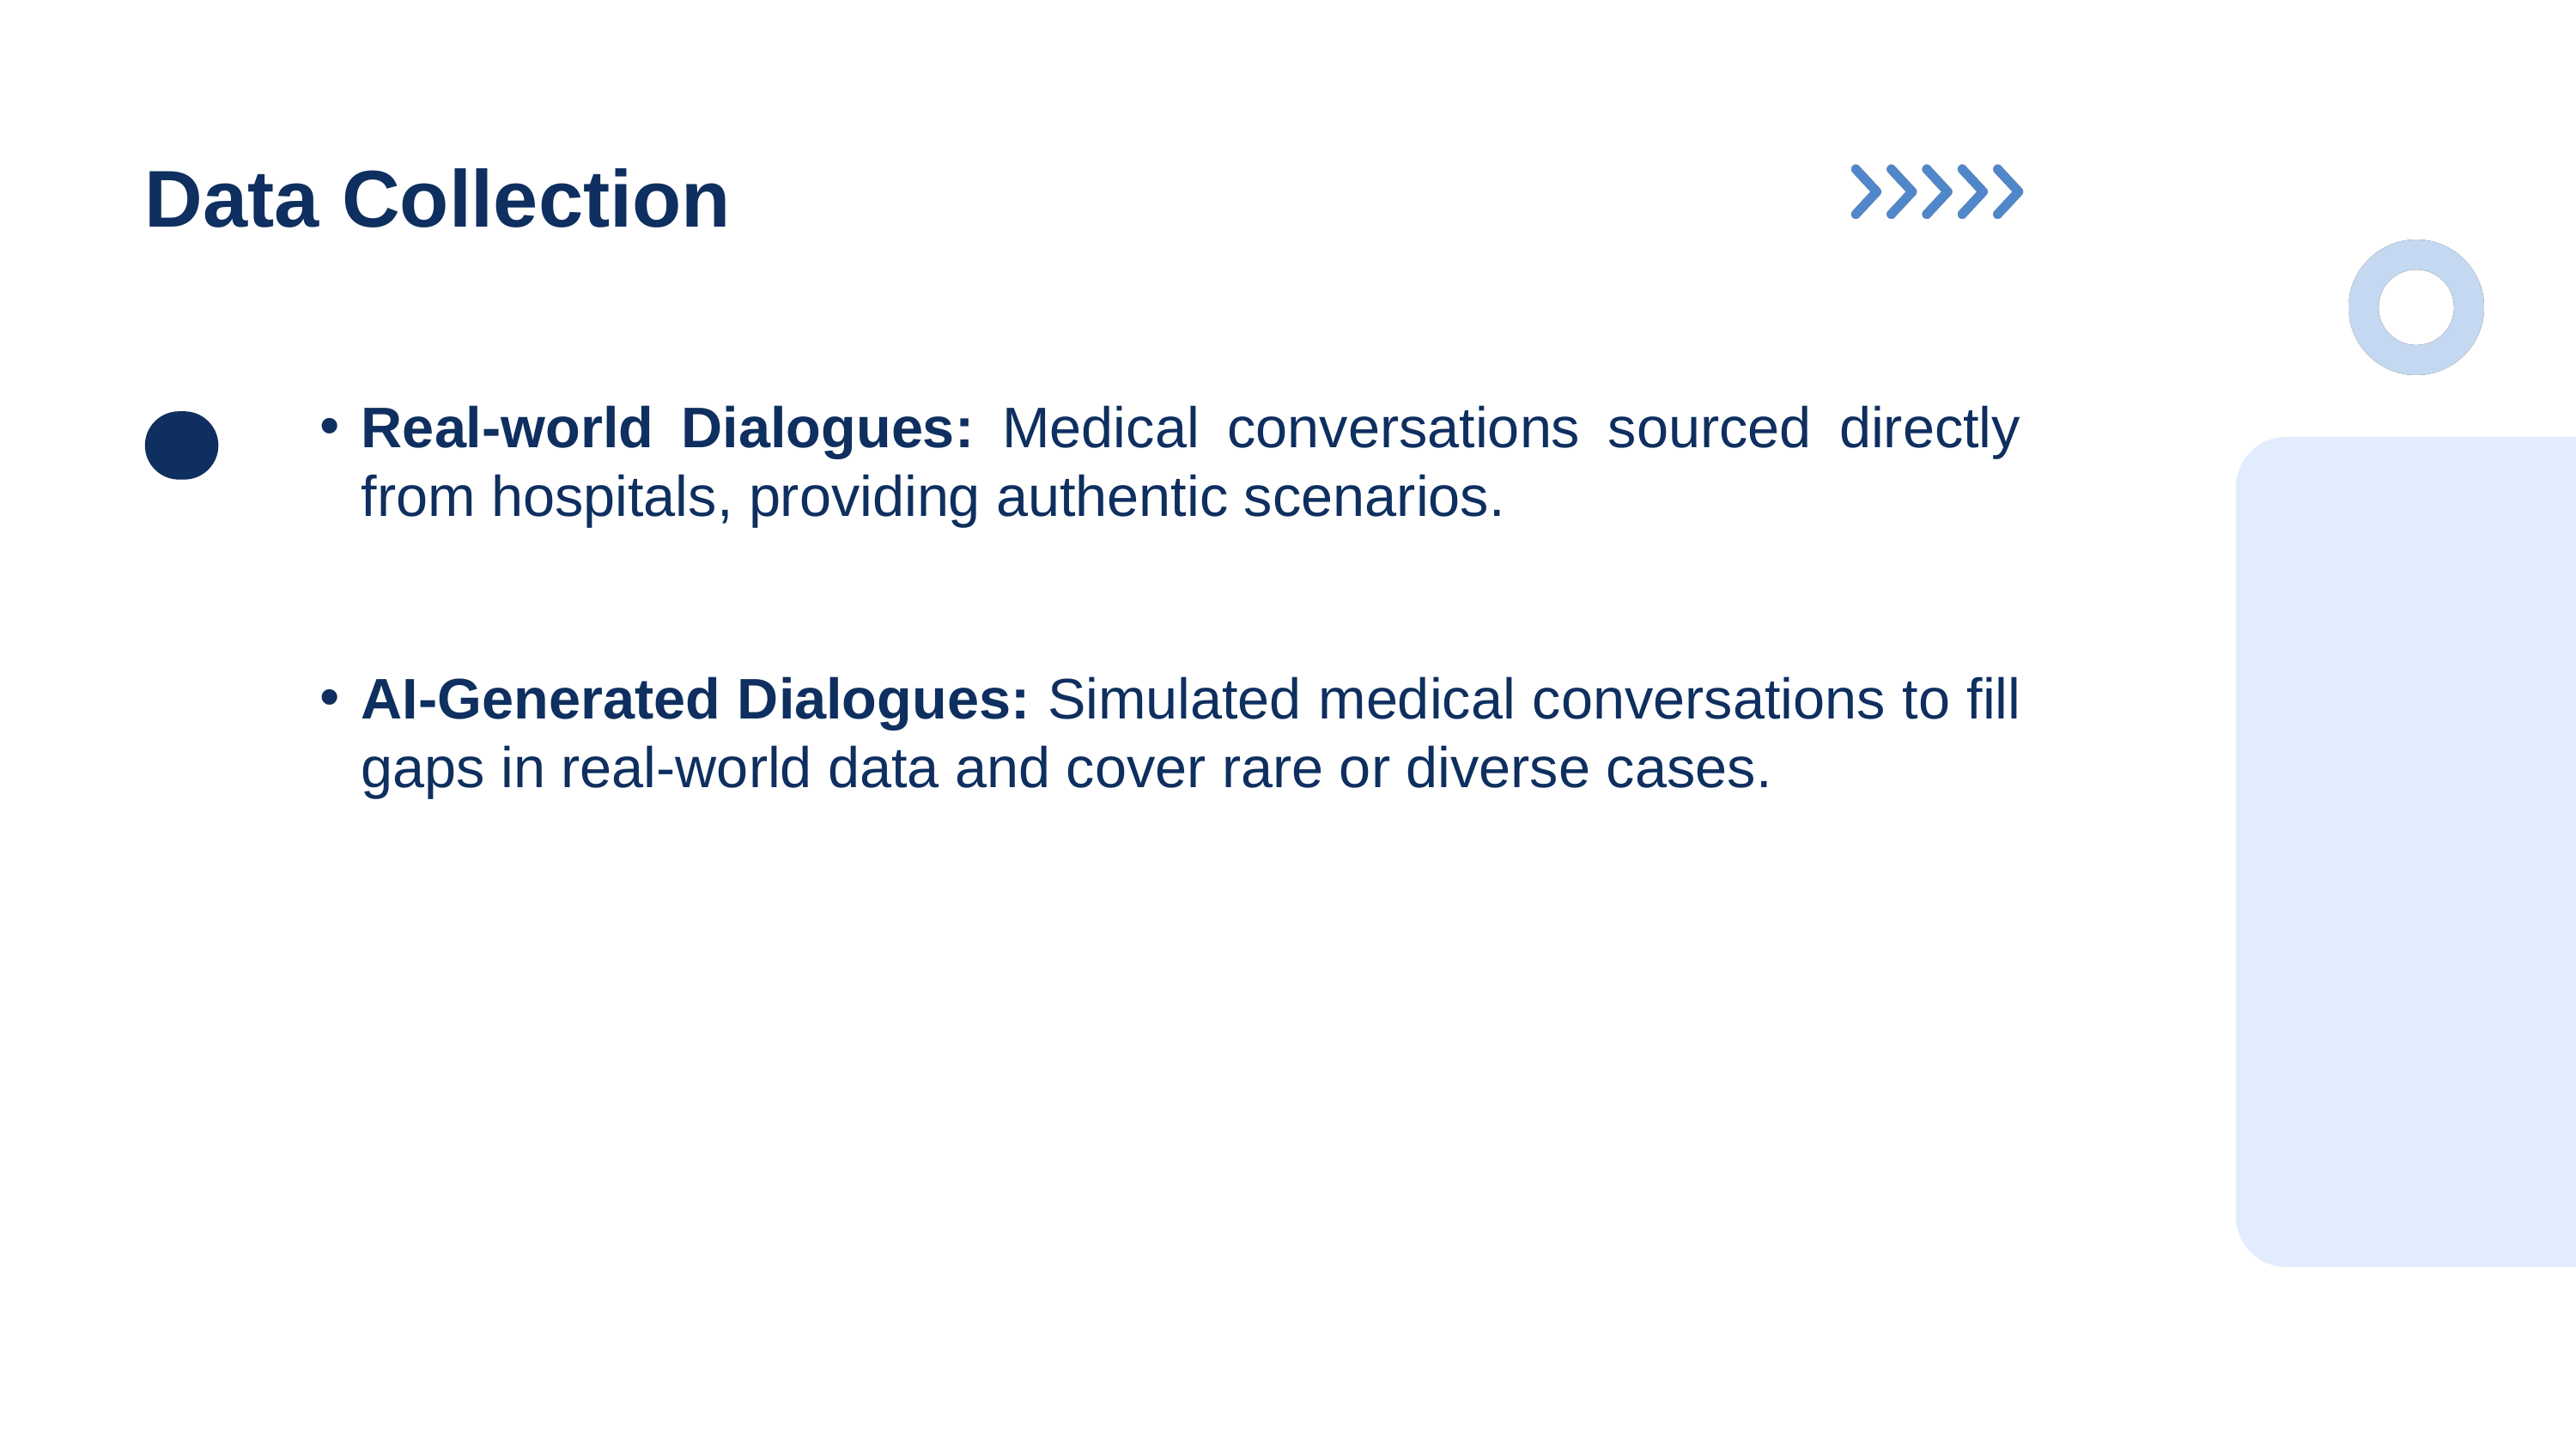

Data Collection

Real-world Dialogues: Medical conversations sourced directly from hospitals, providing authentic scenarios.

AI-Generated Dialogues: Simulated medical conversations to fill gaps in real-world data and cover rare or diverse cases.